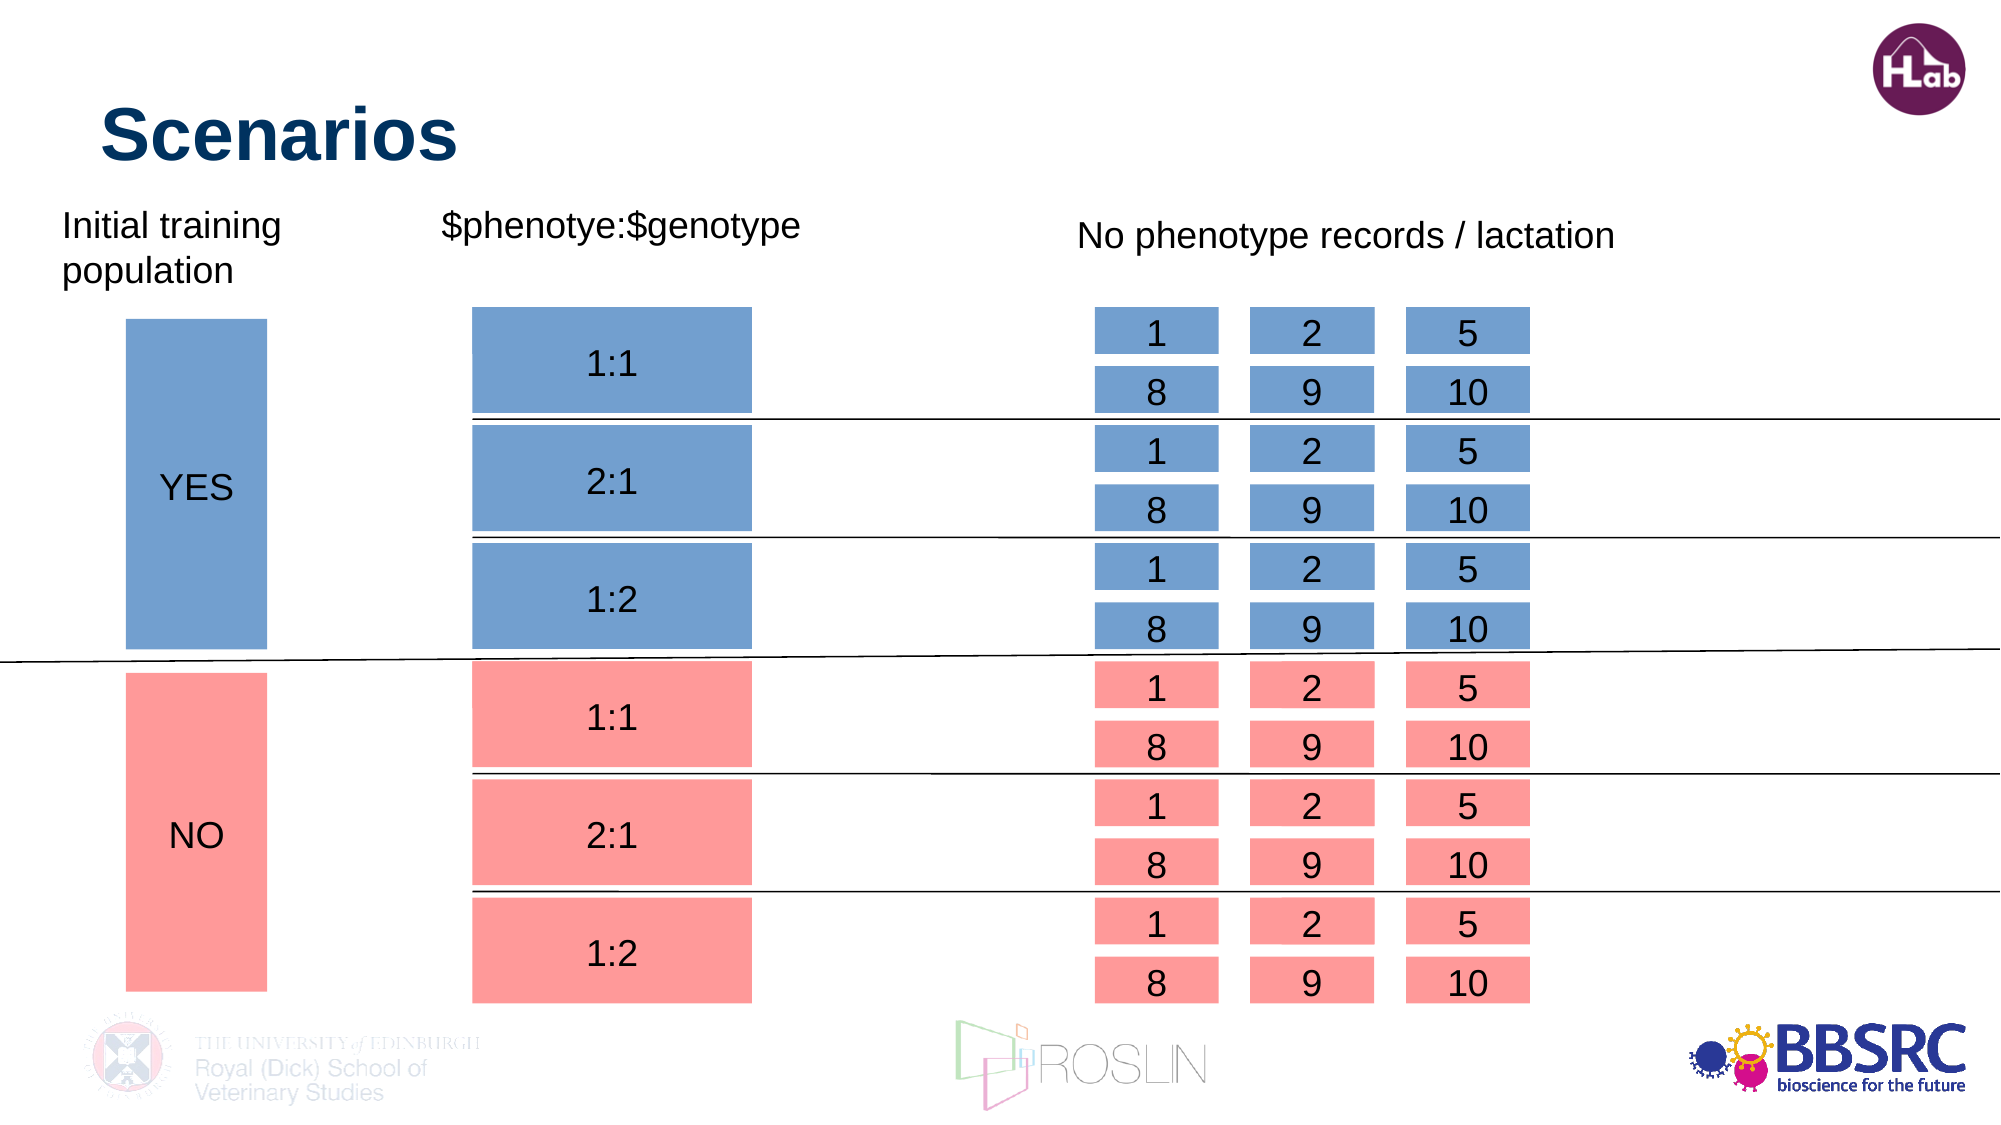

Scenarios
$phenotye:$genotype
Initial training
population
No phenotype records / lactation

1
1:1
1
2
2
5
YES
8
9
10

2:1
1
2
2
5
8
9
10

1:2
1
2
2
5
8
9
10

1
1:1
1
2
2
5
NO
8
9
10

2:1
1
2
2
5
8
9
10

1:2
1
2
2
5
8
9
10